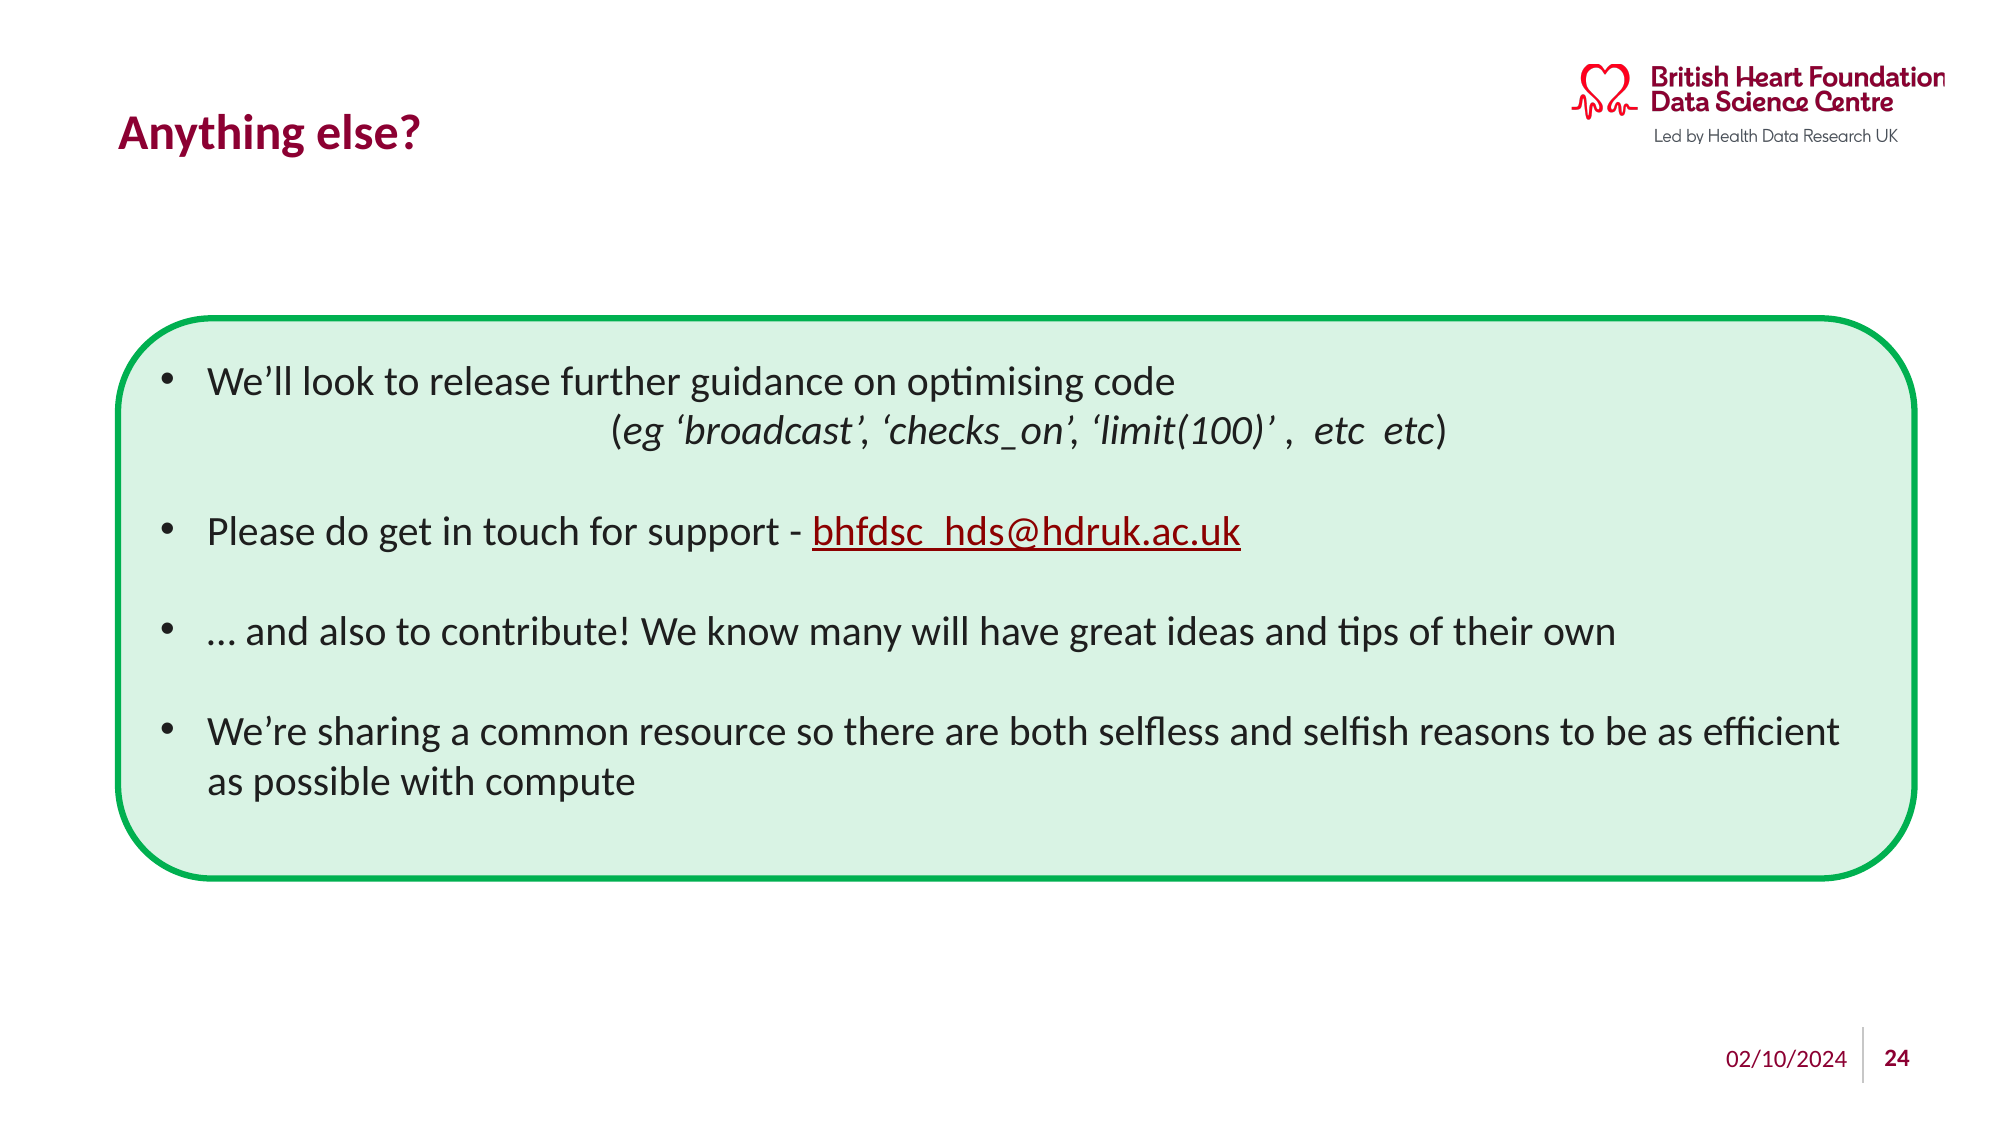

# Anything else?

We’ll look to release further guidance on optimising code
			(eg ‘broadcast’, ‘checks_on’, ‘limit(100)’ ,  etc  etc)

Please do get in touch for support - bhfdsc_hds@hdruk.ac.uk

… and also to contribute! We know many will have great ideas and tips of their own

We’re sharing a common resource so there are both selfless and selfish reasons to be as efficient as possible with compute

24
02/10/2024